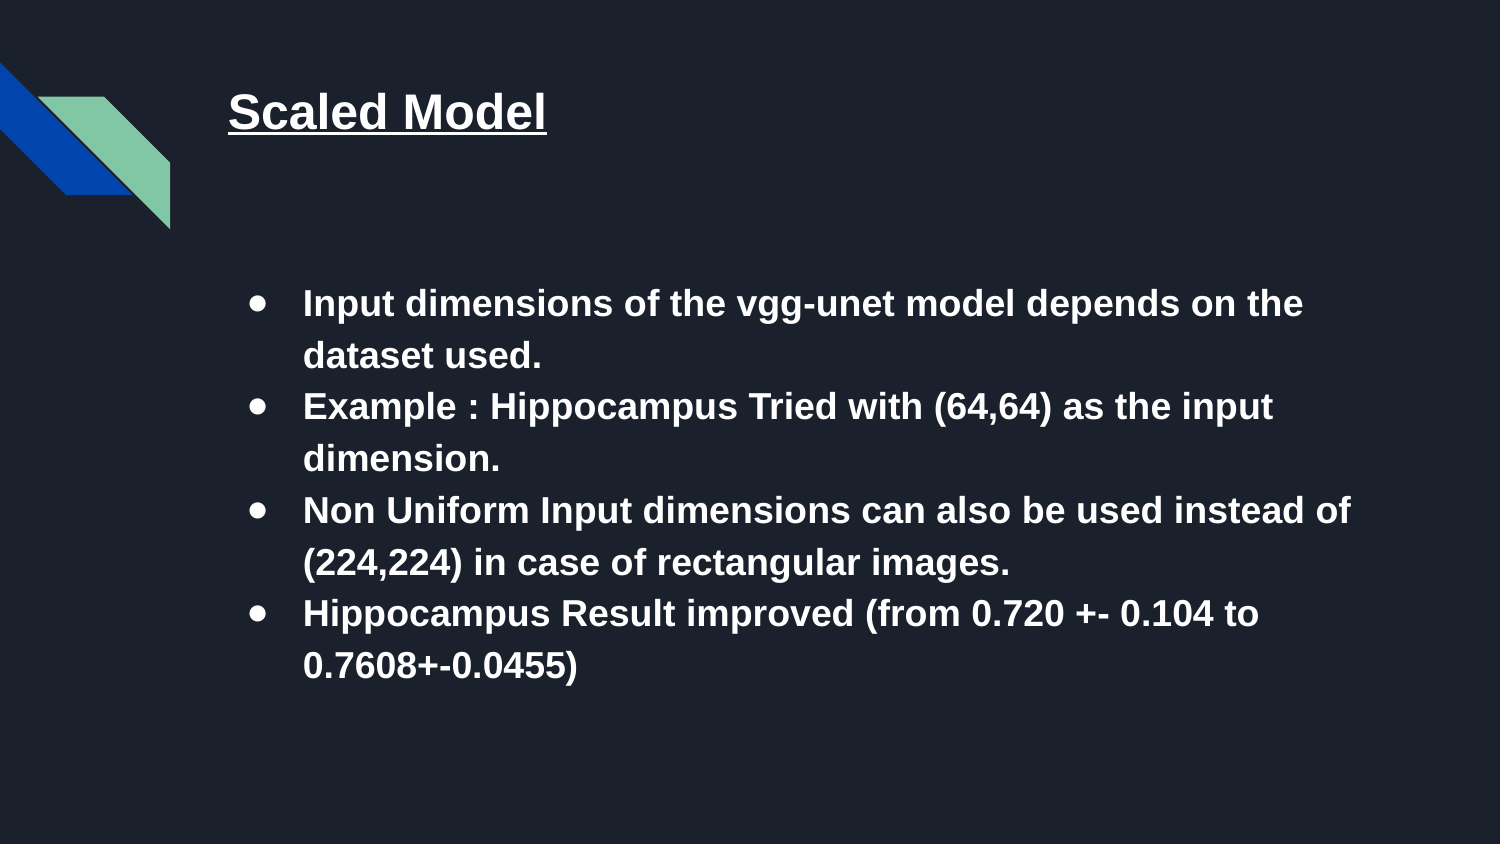

# Scaled Model
Input dimensions of the vgg-unet model depends on the dataset used.
Example : Hippocampus Tried with (64,64) as the input dimension.
Non Uniform Input dimensions can also be used instead of (224,224) in case of rectangular images.
Hippocampus Result improved (from 0.720 +- 0.104 to 0.7608+-0.0455)